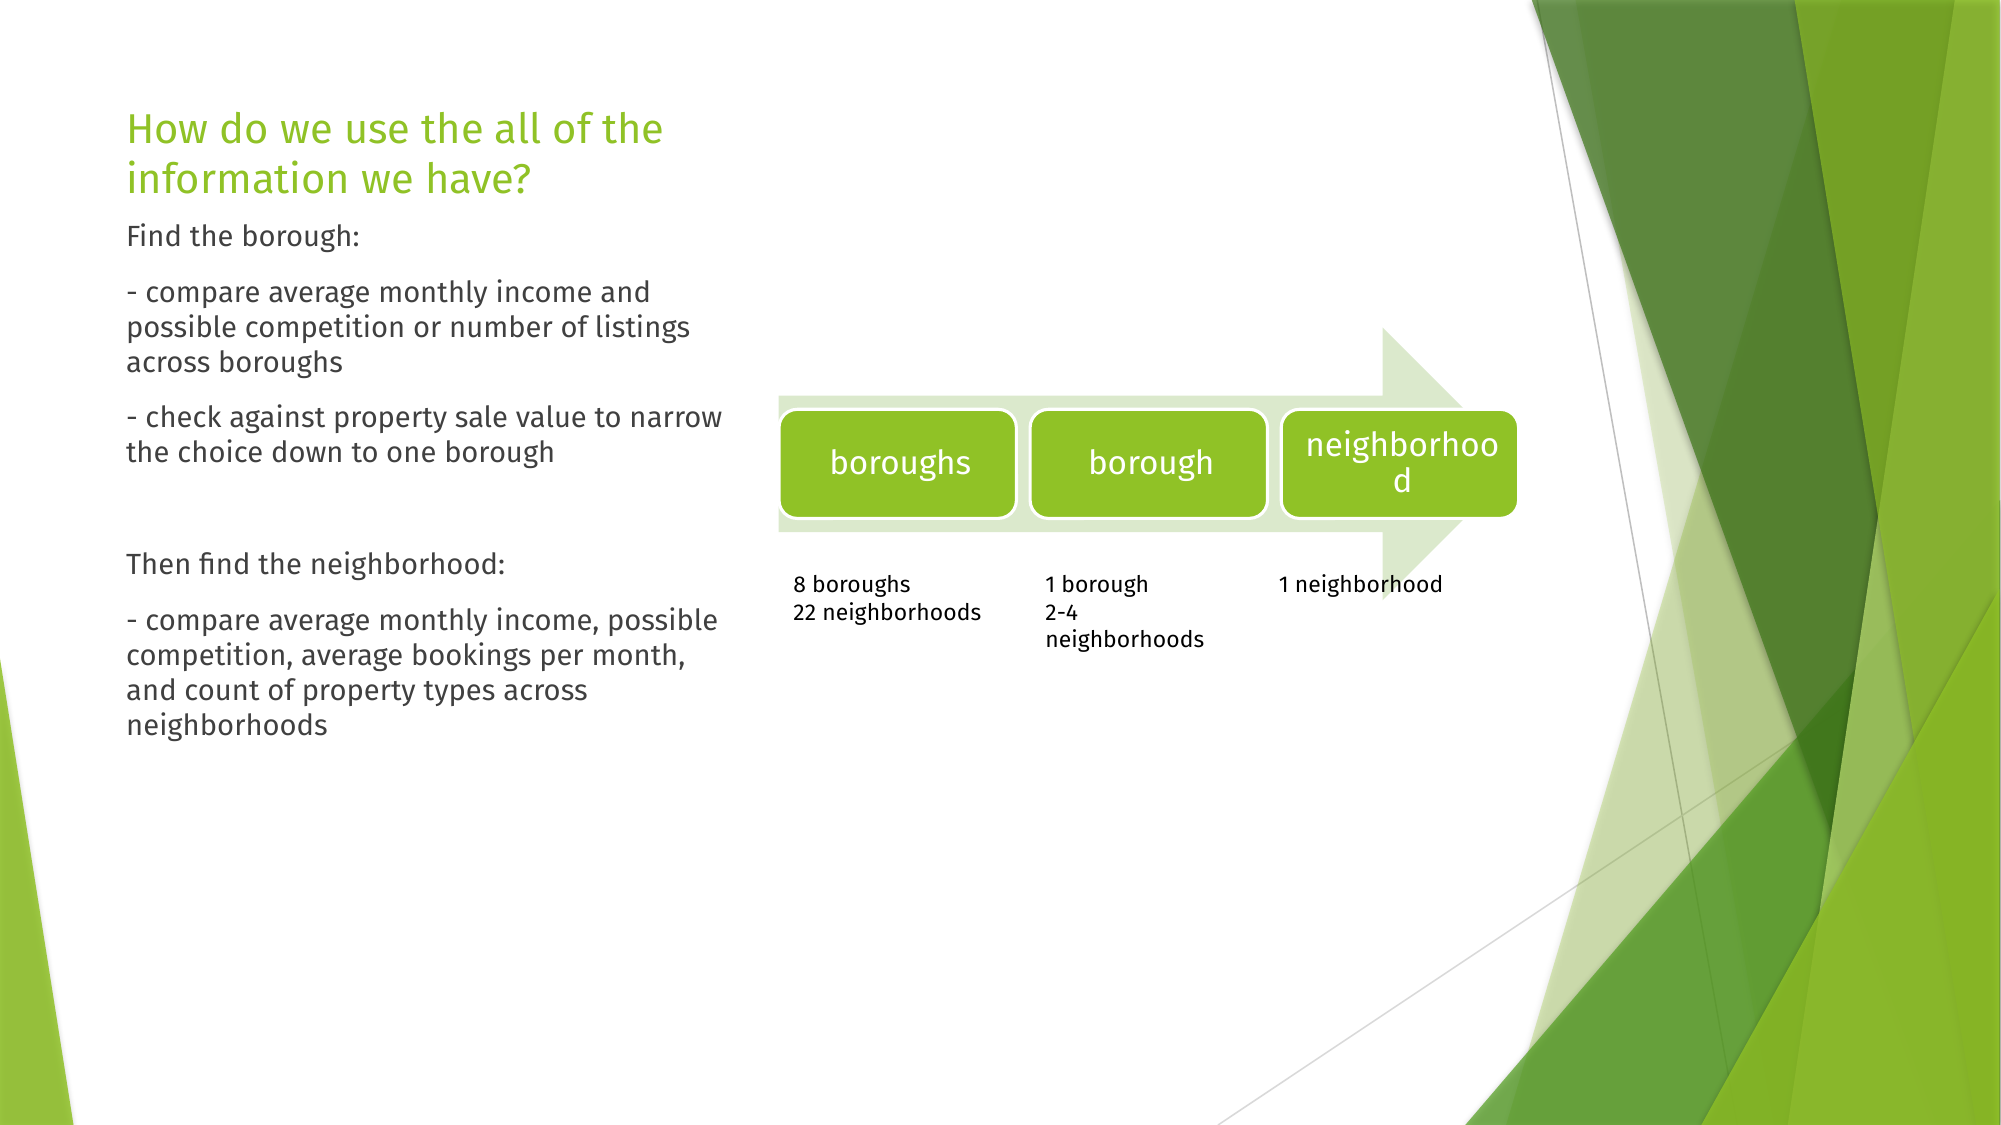

# How do we use the all of the information we have?

Find the borough:
- compare average monthly income and possible competition or number of listings across boroughs
- check against property sale value to narrow the choice down to one borough

Then find the neighborhood:
- compare average monthly income, possible competition, average bookings per month, and count of property types across neighborhoods
boroughs
borough
neighborhood
8 boroughs
22 neighborhoods
1 borough
2-4 neighborhoods
1 neighborhood